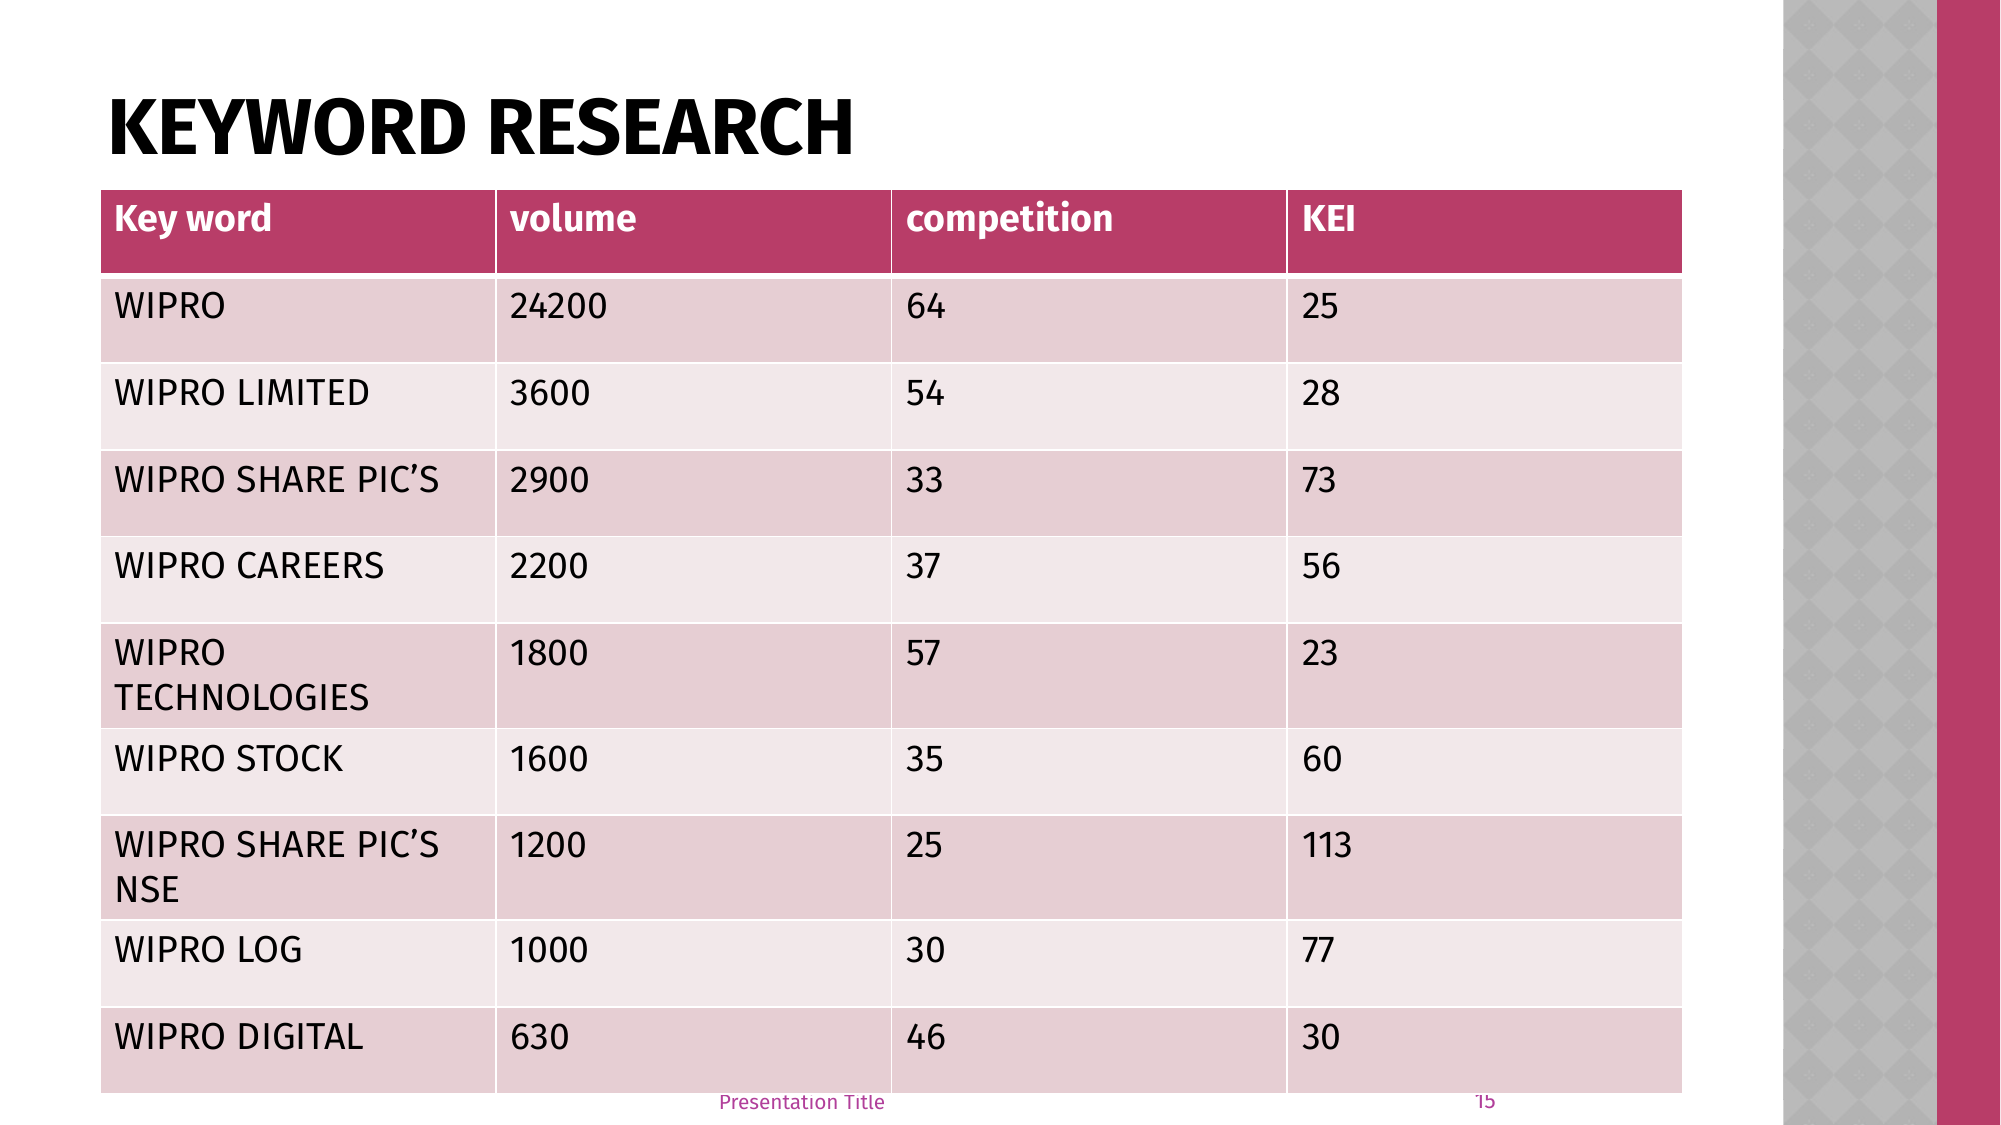

# Keyword research
| Key word | volume | competition | KEI |
| --- | --- | --- | --- |
| WIPRO | 24200 | 64 | 25 |
| WIPRO LIMITED | 3600 | 54 | 28 |
| WIPRO SHARE PIC’S | 2900 | 33 | 73 |
| WIPRO CAREERS | 2200 | 37 | 56 |
| WIPRO TECHNOLOGIES | 1800 | 57 | 23 |
| WIPRO STOCK | 1600 | 35 | 60 |
| WIPRO SHARE PIC’S NSE | 1200 | 25 | 113 |
| WIPRO LOG | 1000 | 30 | 77 |
| WIPRO DIGITAL | 630 | 46 | 30 |
15
Presentation Title